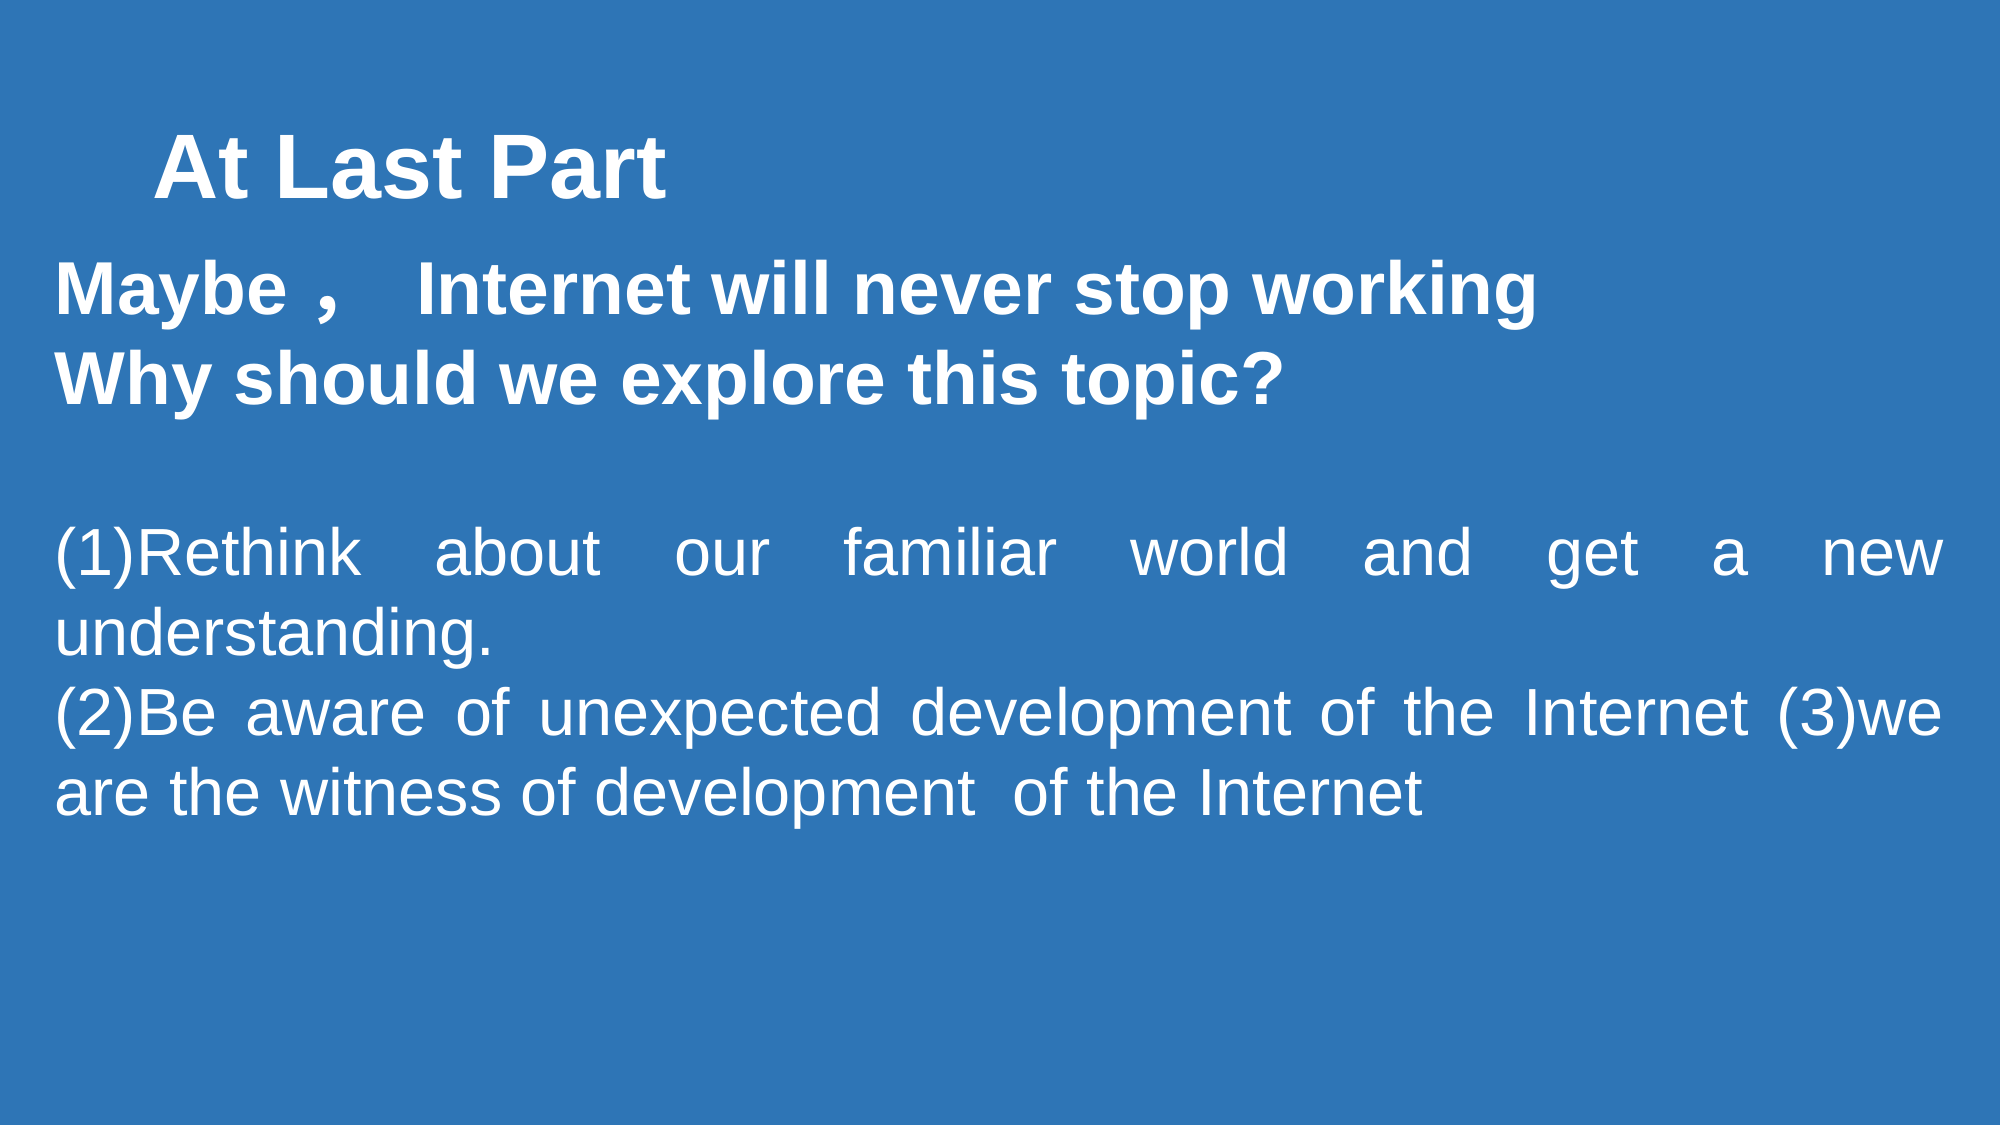

# At Last Part
Maybe， Internet will never stop working
Why should we explore this topic?

(1)Rethink about our familiar world and get a new understanding.
(2)Be aware of unexpected development of the Internet (3)we are the witness of development  of the Internet